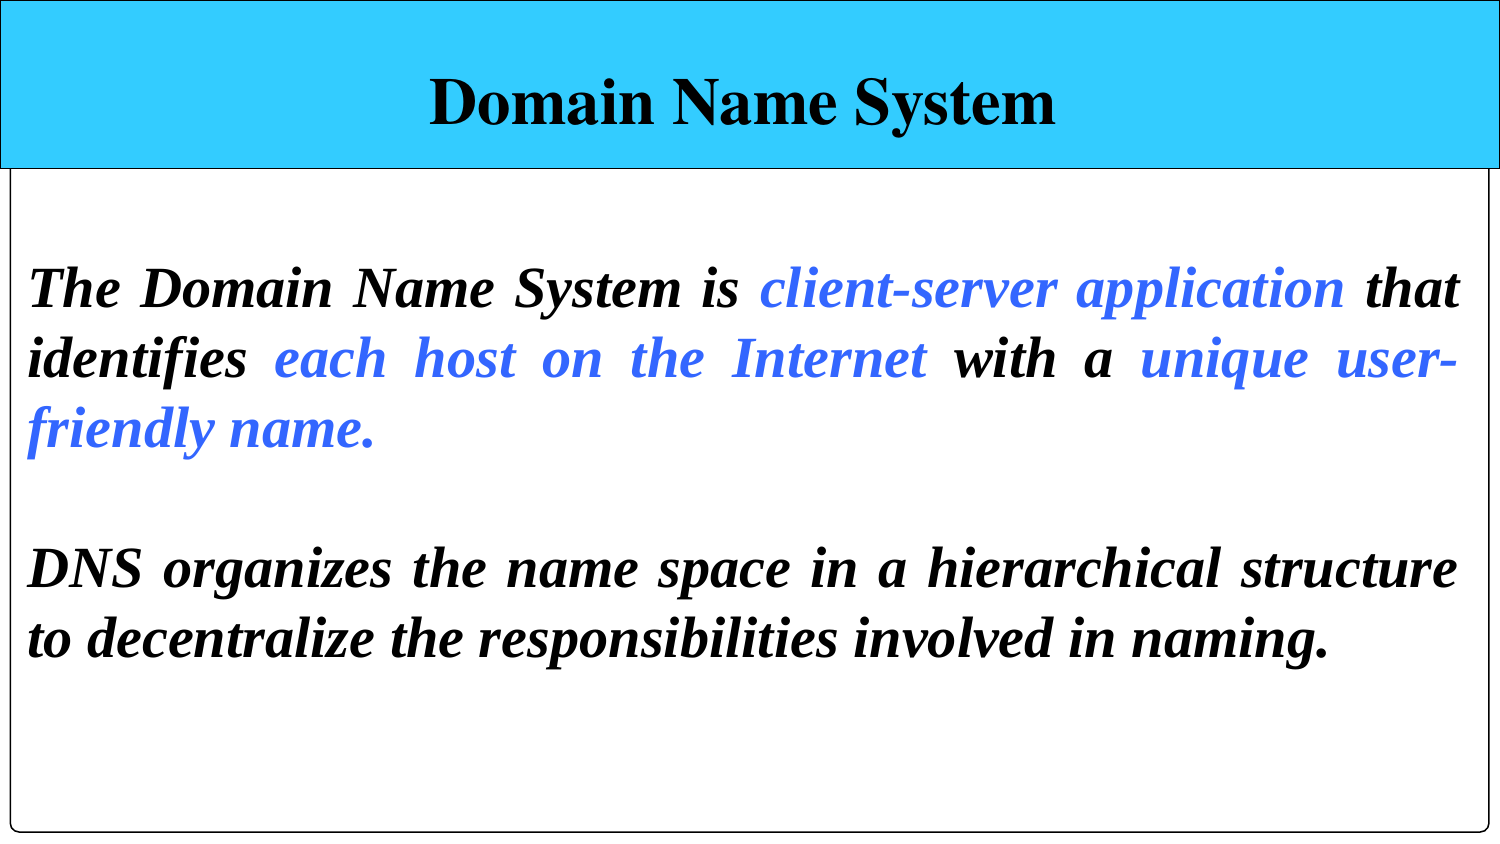

Domain Name System
The Domain Name System is client-server application that identifies each host on the Internet with a unique user-friendly name.

DNS organizes the name space in a hierarchical structure to decentralize the responsibilities involved in naming.

25.143